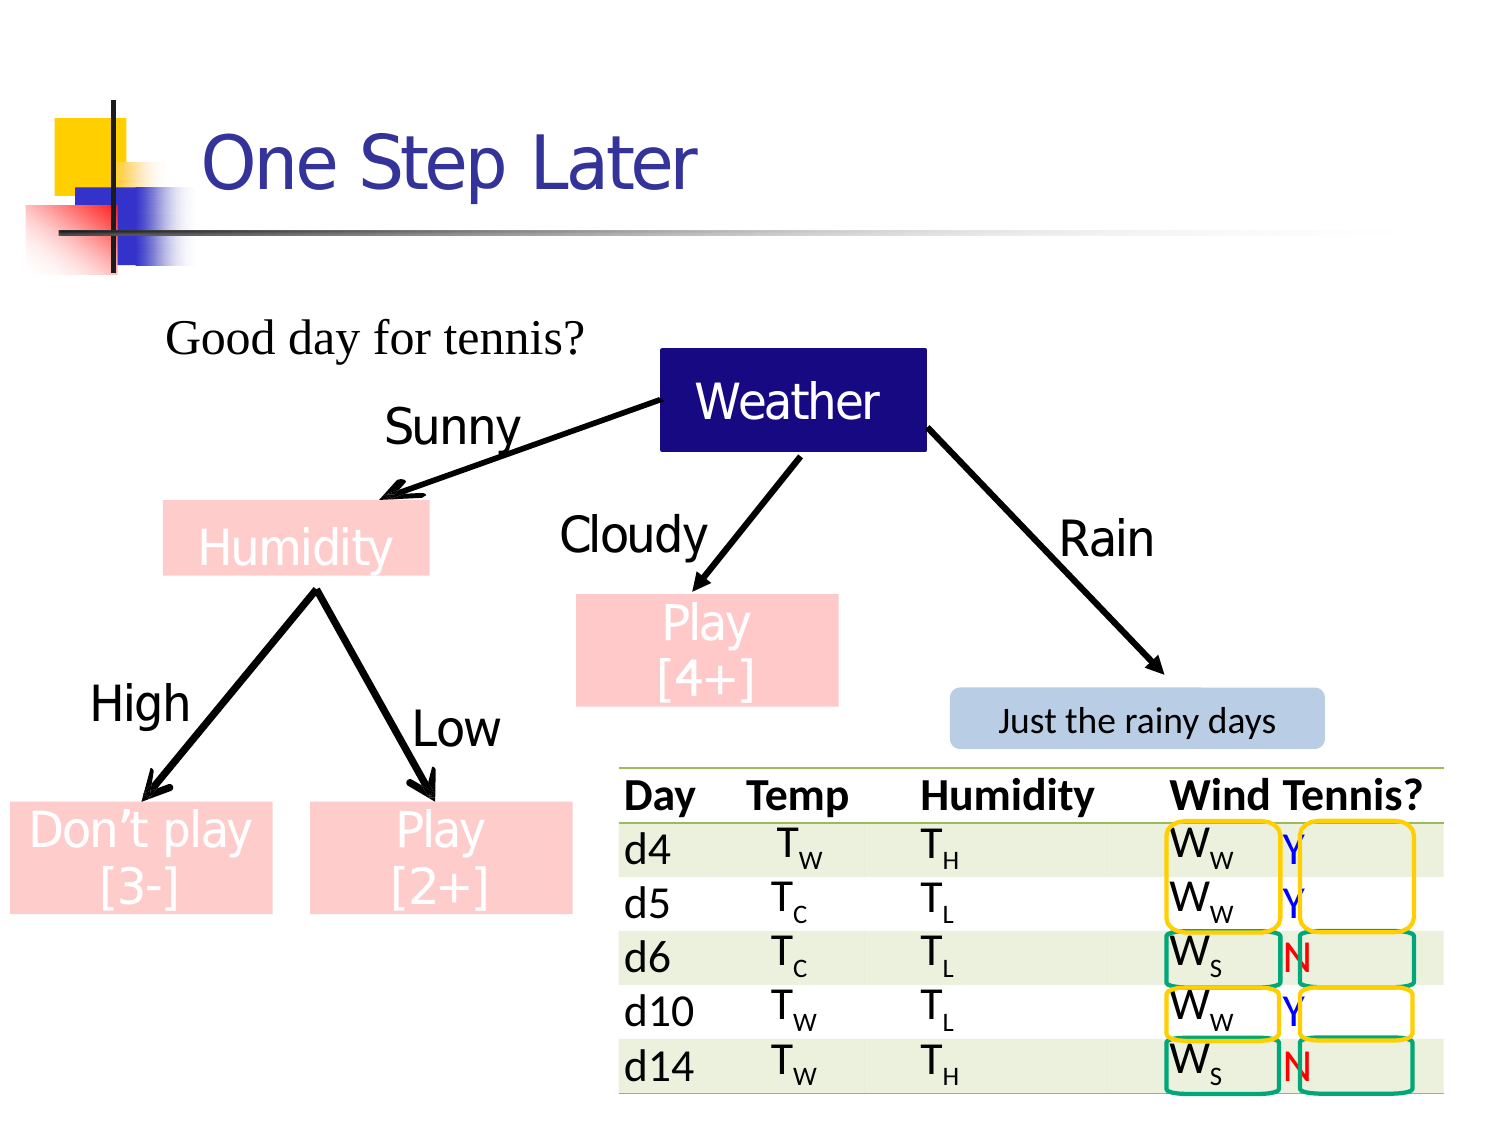

# One Step Later

Good day for tennis?
Weather

Sunny

Humidity
Cloudy
Rain

Play
[4+]
High
Just the rainy days
Low
| Day | Temp | Humidity | Wind | Tennis? |
| --- | --- | --- | --- | --- |
| d4 | TW | TH | WW | Y |
| d5 | TC | TL | WW | Y |
| d6 | TC | TL | WS | N |
| d10 | TW | TL | WW | Y |
| d14 | TW | TH | WS | N |
Don’t play
[3-]
Play
[2+]